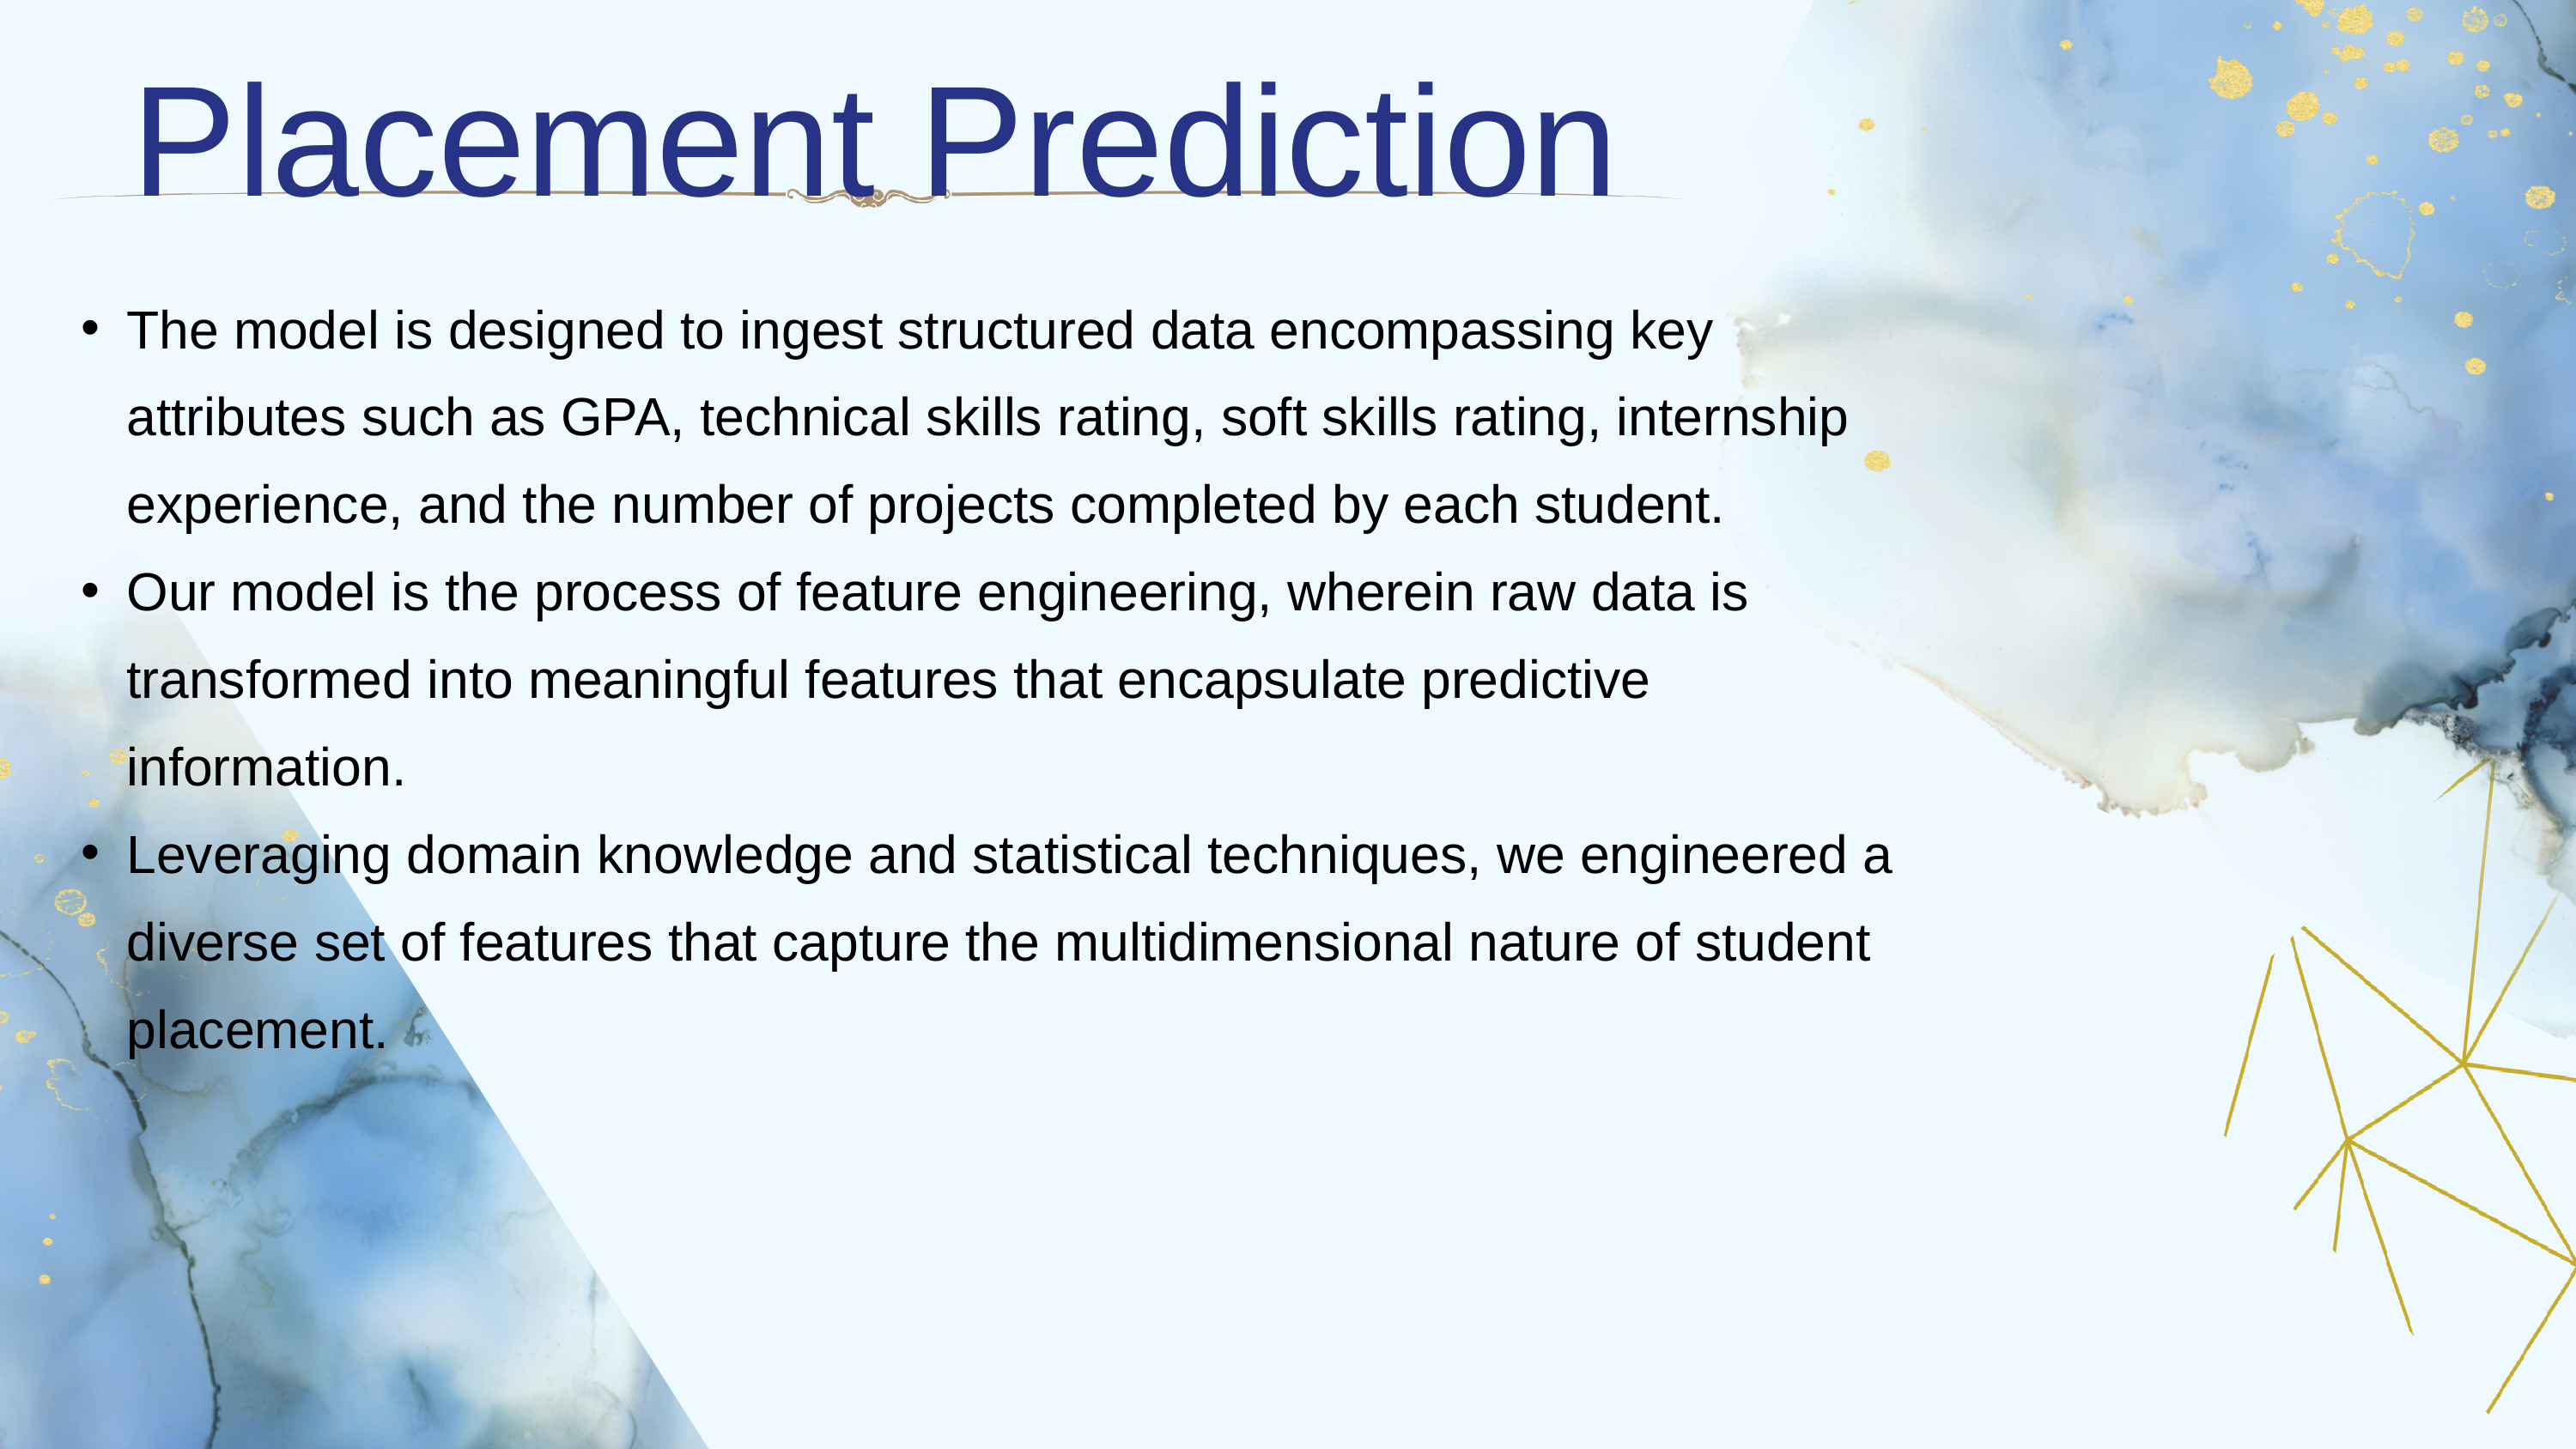

Placement Prediction

The model is designed to ingest structured data encompassing key attributes such as GPA, technical skills rating, soft skills rating, internship experience, and the number of projects completed by each student.
Our model is the process of feature engineering, wherein raw data is transformed into meaningful features that encapsulate predictive information.
Leveraging domain knowledge and statistical techniques, we engineered a diverse set of features that capture the multidimensional nature of student placement.